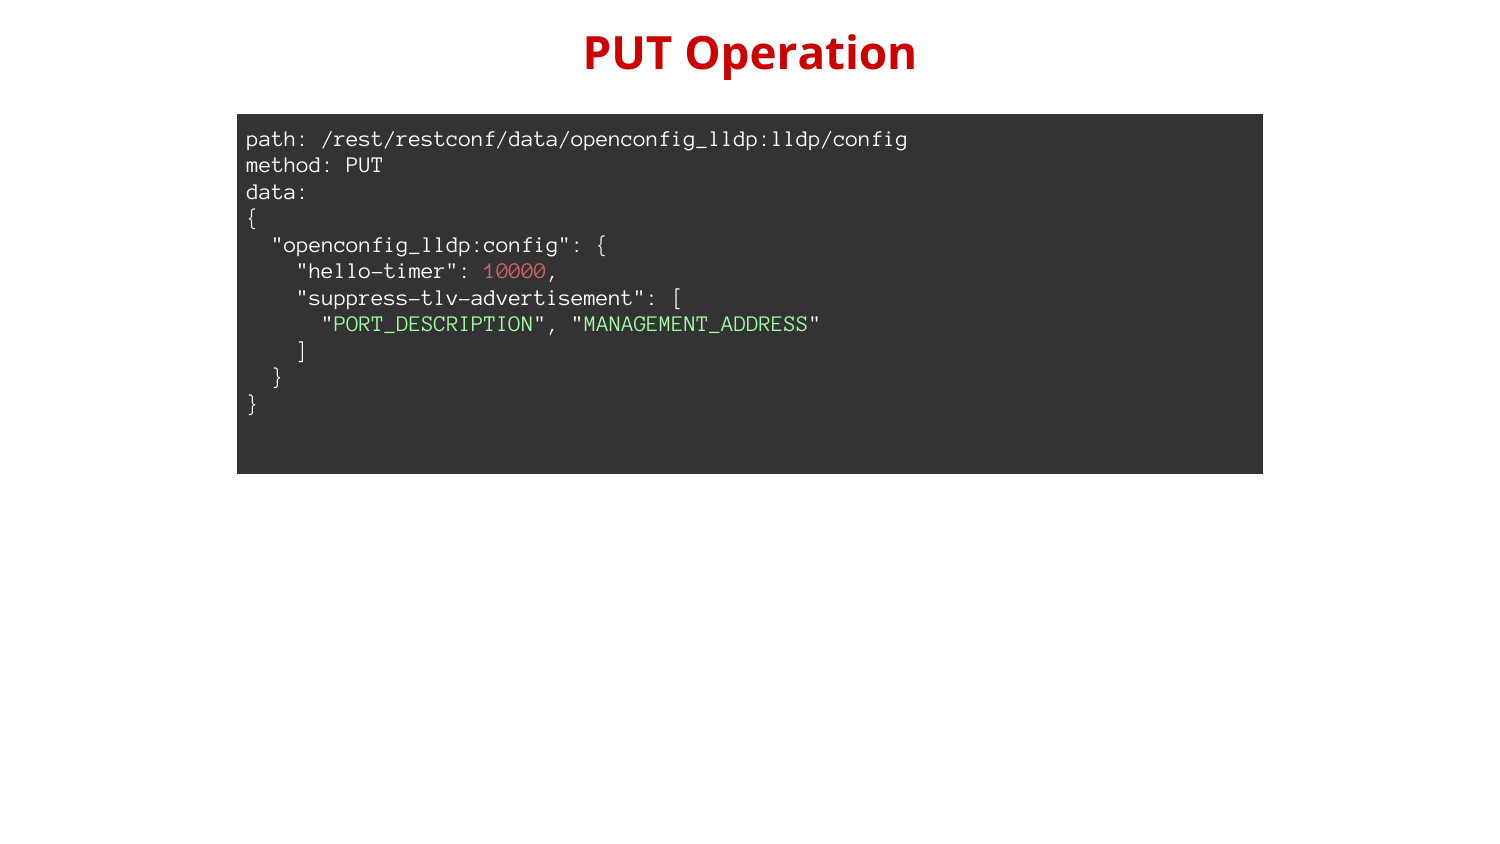

PUT Operation
| path: /rest/restconf/data/openconfig\_lldp:lldp/config method: PUT data: { "openconfig\_lldp:config": { "hello-timer": 10000, "suppress-tlv-advertisement": [ "PORT\_DESCRIPTION", "MANAGEMENT\_ADDRESS" ] } } |
| --- |
|  |